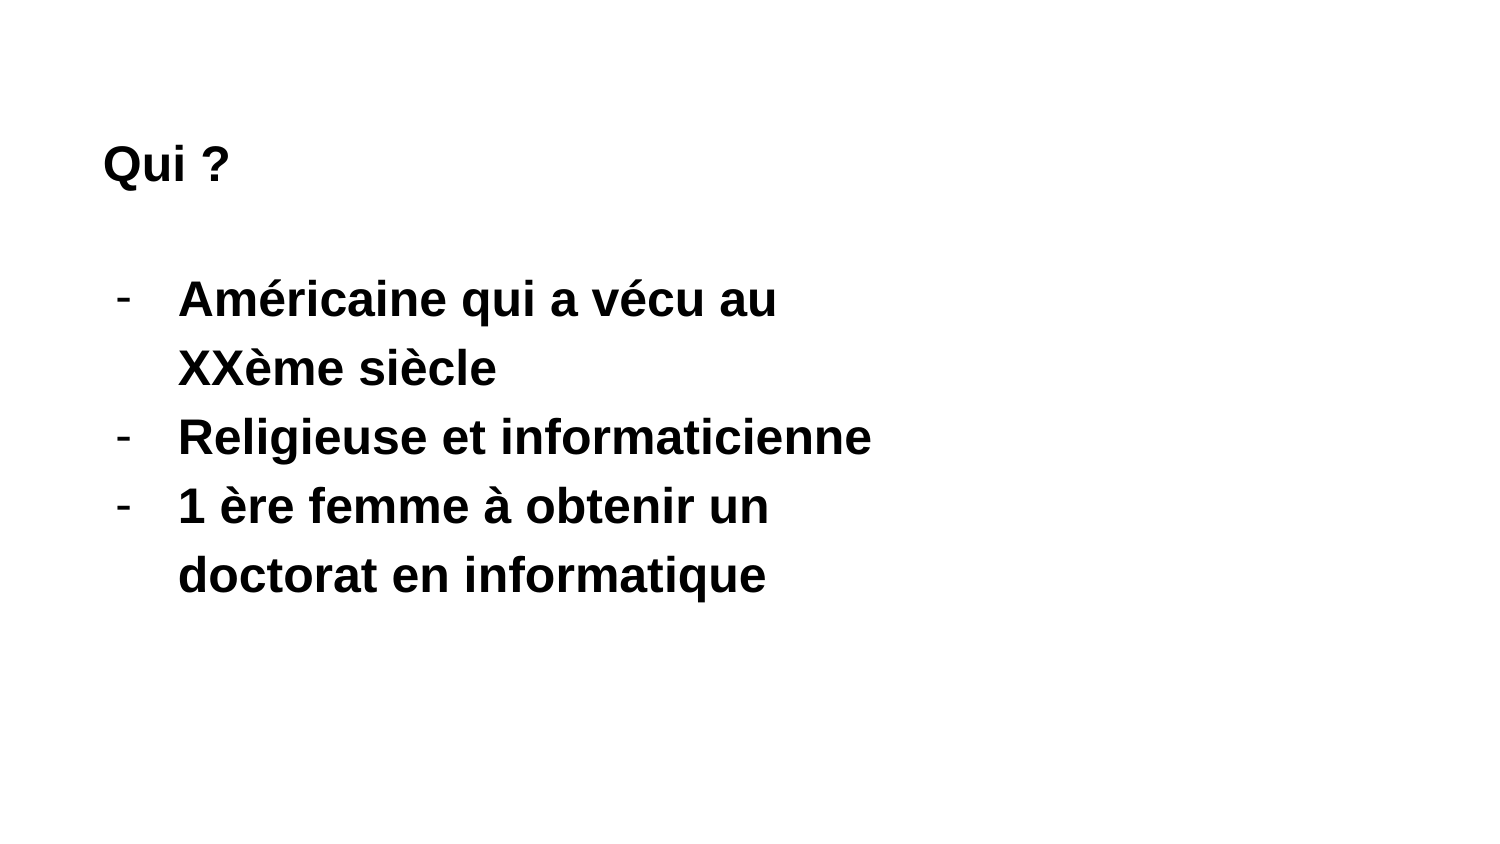

Qui ?
Américaine qui a vécu au XXème siècle
Religieuse et informaticienne
1 ère femme à obtenir un doctorat en informatique